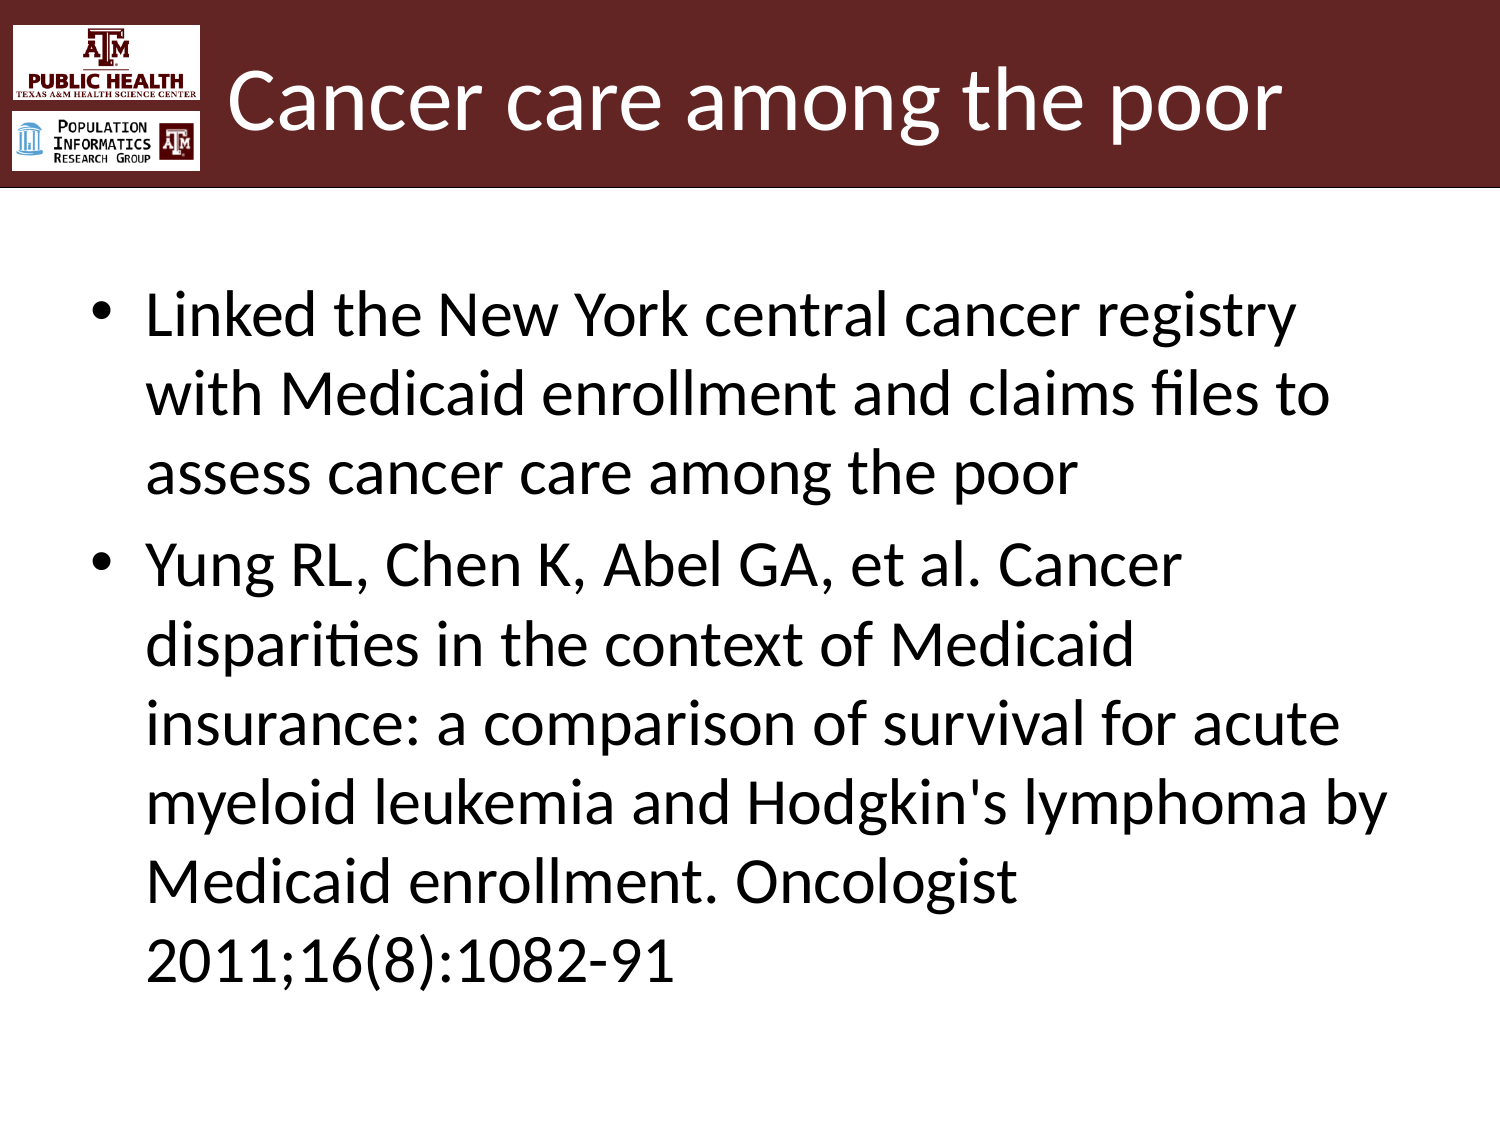

# Cancer care among the poor
Linked the New York central cancer registry with Medicaid enrollment and claims files to assess cancer care among the poor
Yung RL, Chen K, Abel GA, et al. Cancer disparities in the context of Medicaid insurance: a comparison of survival for acute myeloid leukemia and Hodgkin's lymphoma by Medicaid enrollment. Oncologist 2011;16(8):1082-91